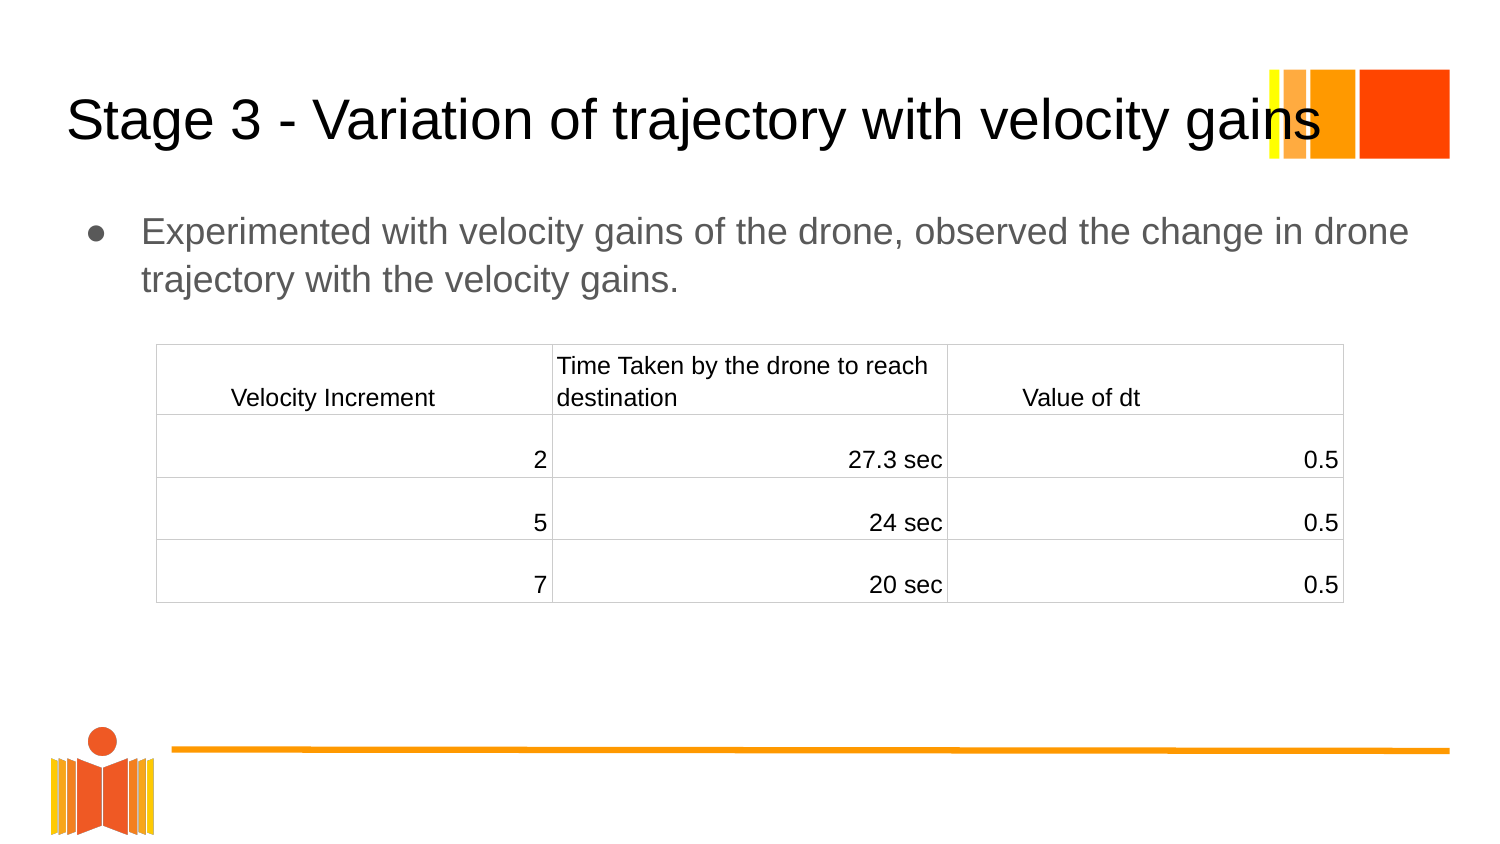

# Stage 3 - Variation of trajectory with velocity gains
Experimented with velocity gains of the drone, observed the change in drone trajectory with the velocity gains.
| Velocity Increment | Time Taken by the drone to reach destination | Value of dt |
| --- | --- | --- |
| 2 | 27.3 sec | 0.5 |
| 5 | 24 sec | 0.5 |
| 7 | 20 sec | 0.5 |